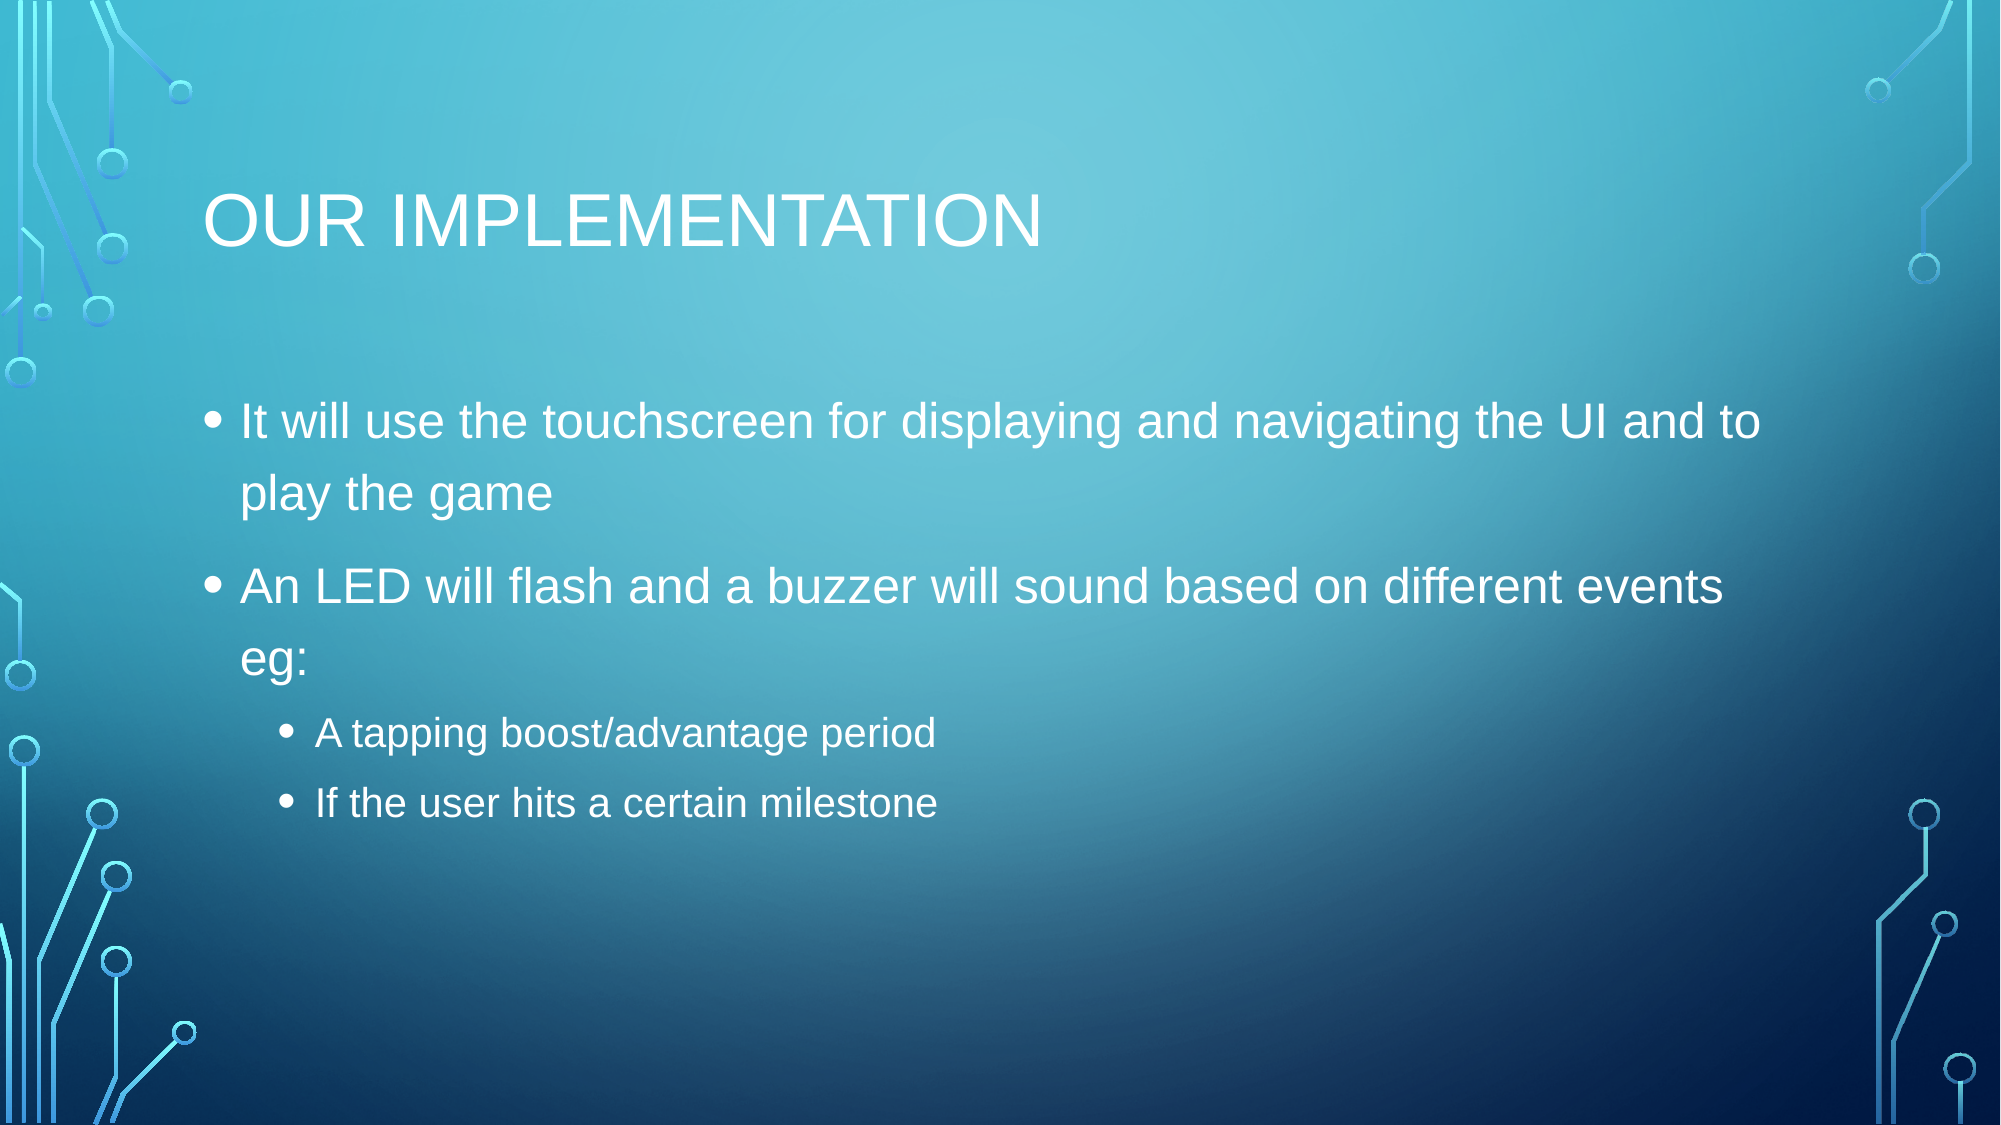

# Our implementation
It will use the touchscreen for displaying and navigating the UI and to play the game
An LED will flash and a buzzer will sound based on different events eg:
A tapping boost/advantage period
If the user hits a certain milestone